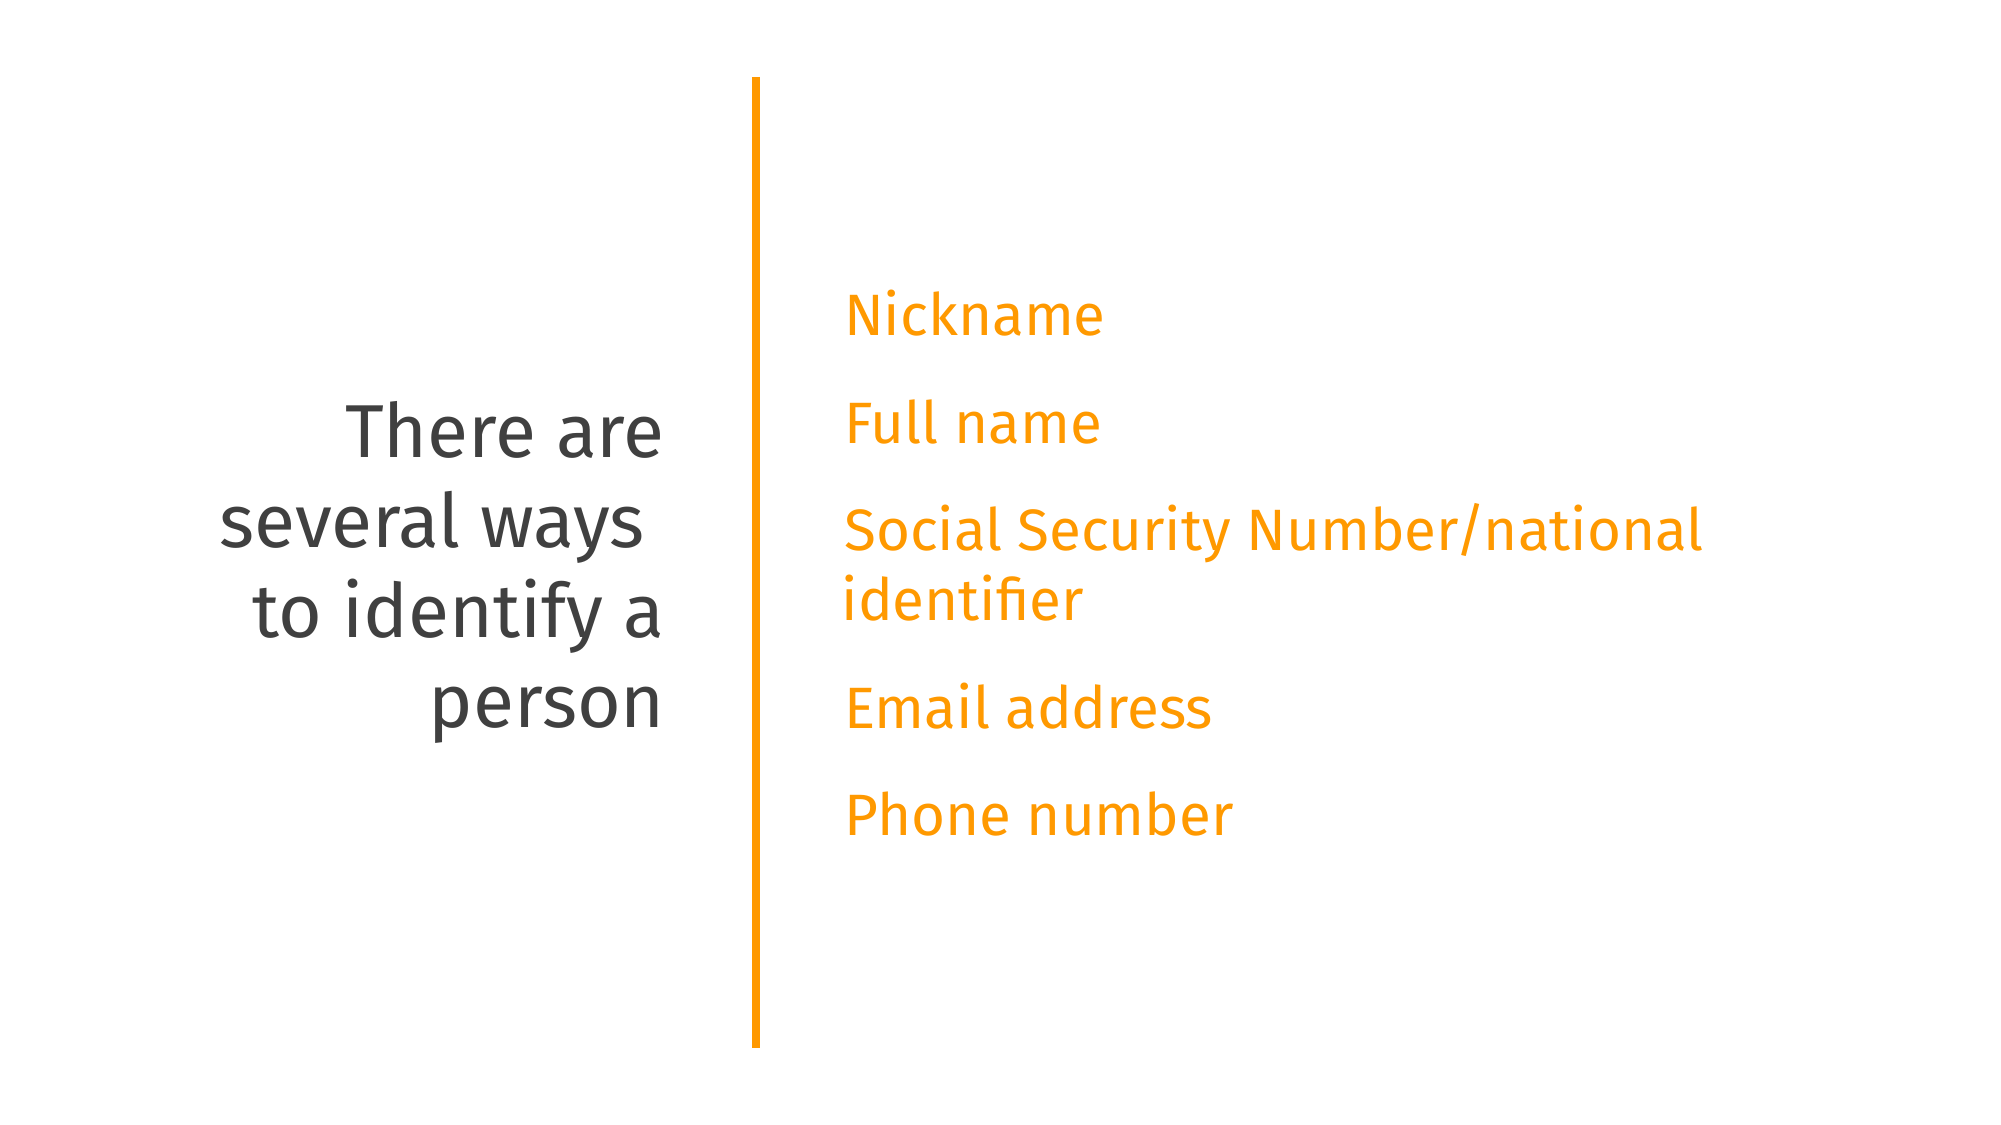

There are several ways
to identify a person
Nickname
Full name
Social Security Number/national identifier
Email address
Phone number